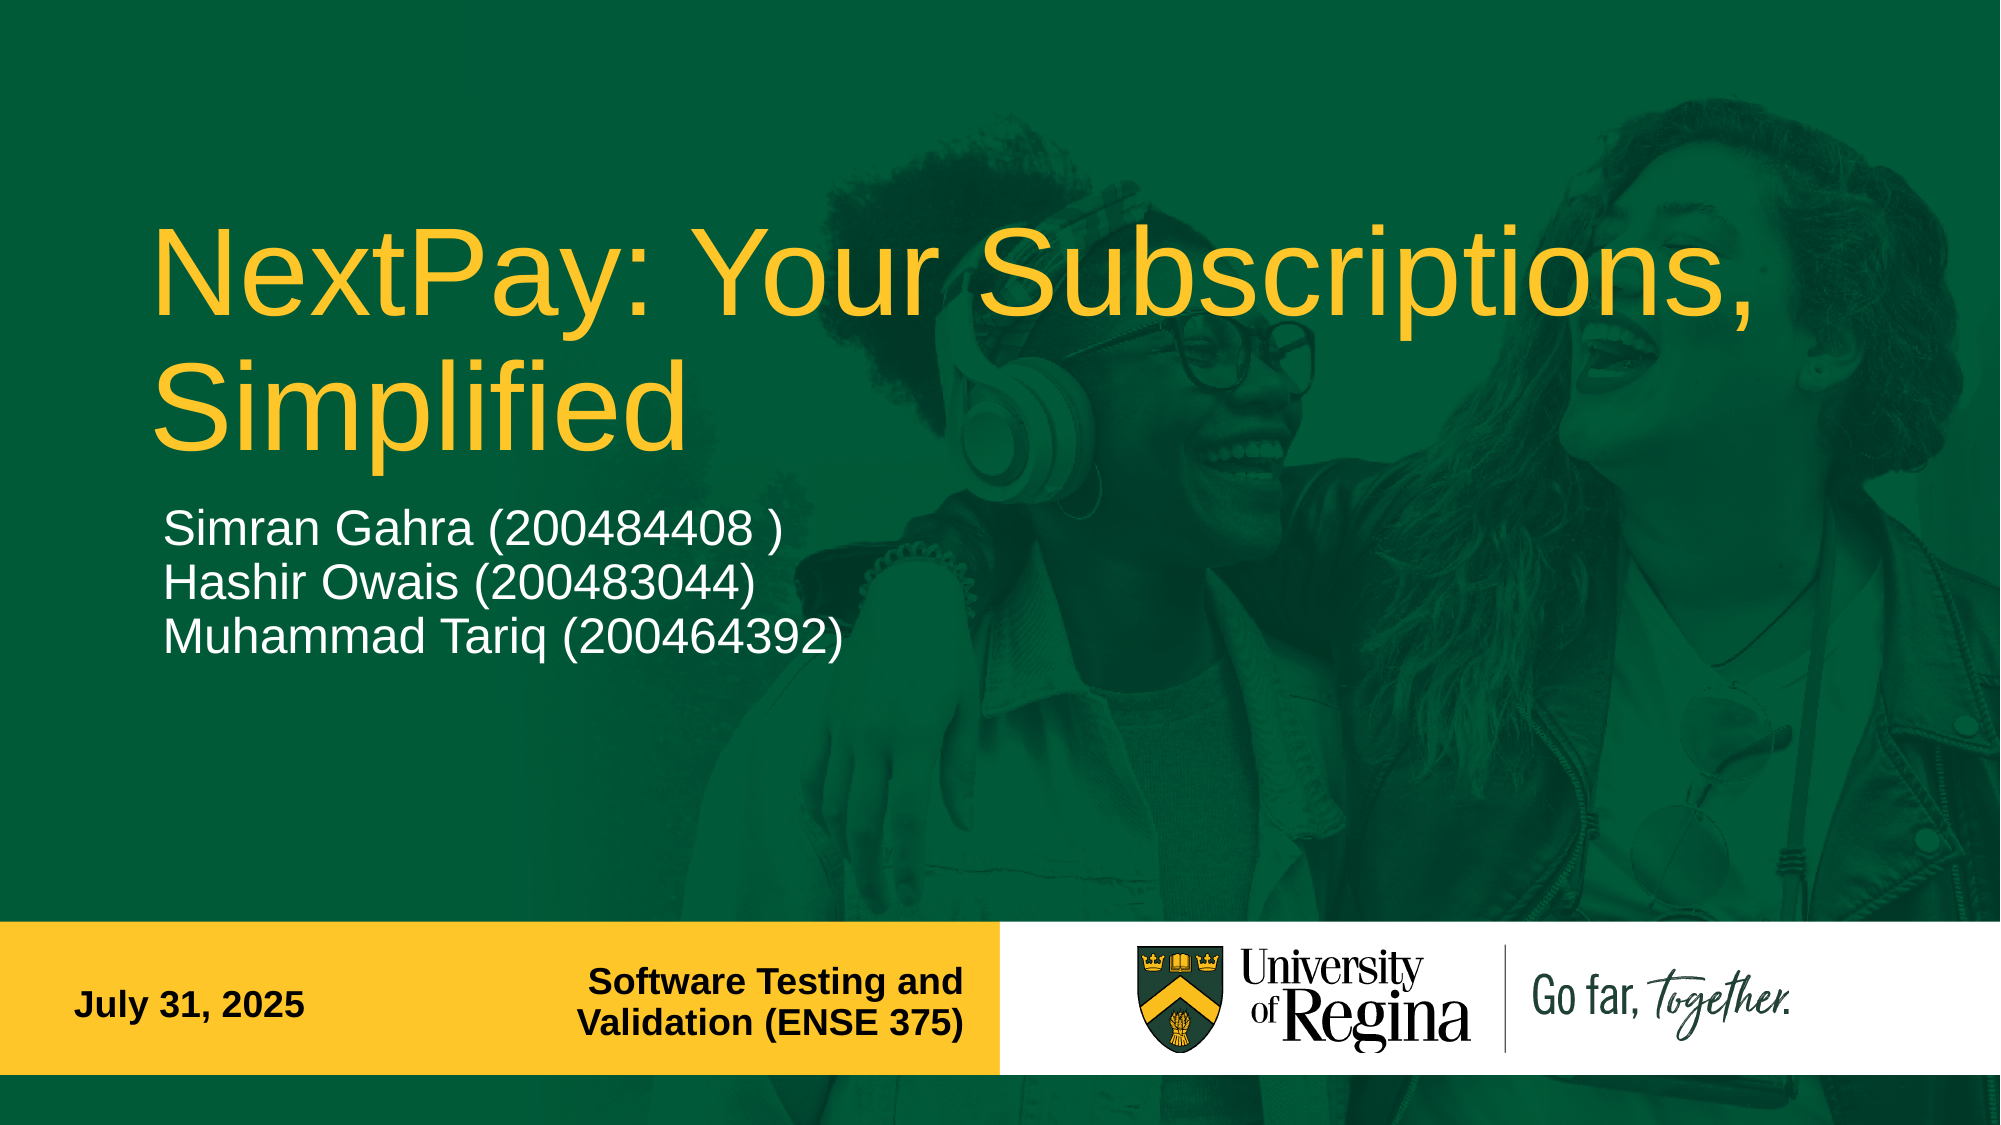

# NextPay: Your Subscriptions, Simplified
Simran Gahra (200484408 )
Hashir Owais (200483044)
Muhammad Tariq (200464392)

July 31, 2025
Software Testing and Validation (ENSE 375)